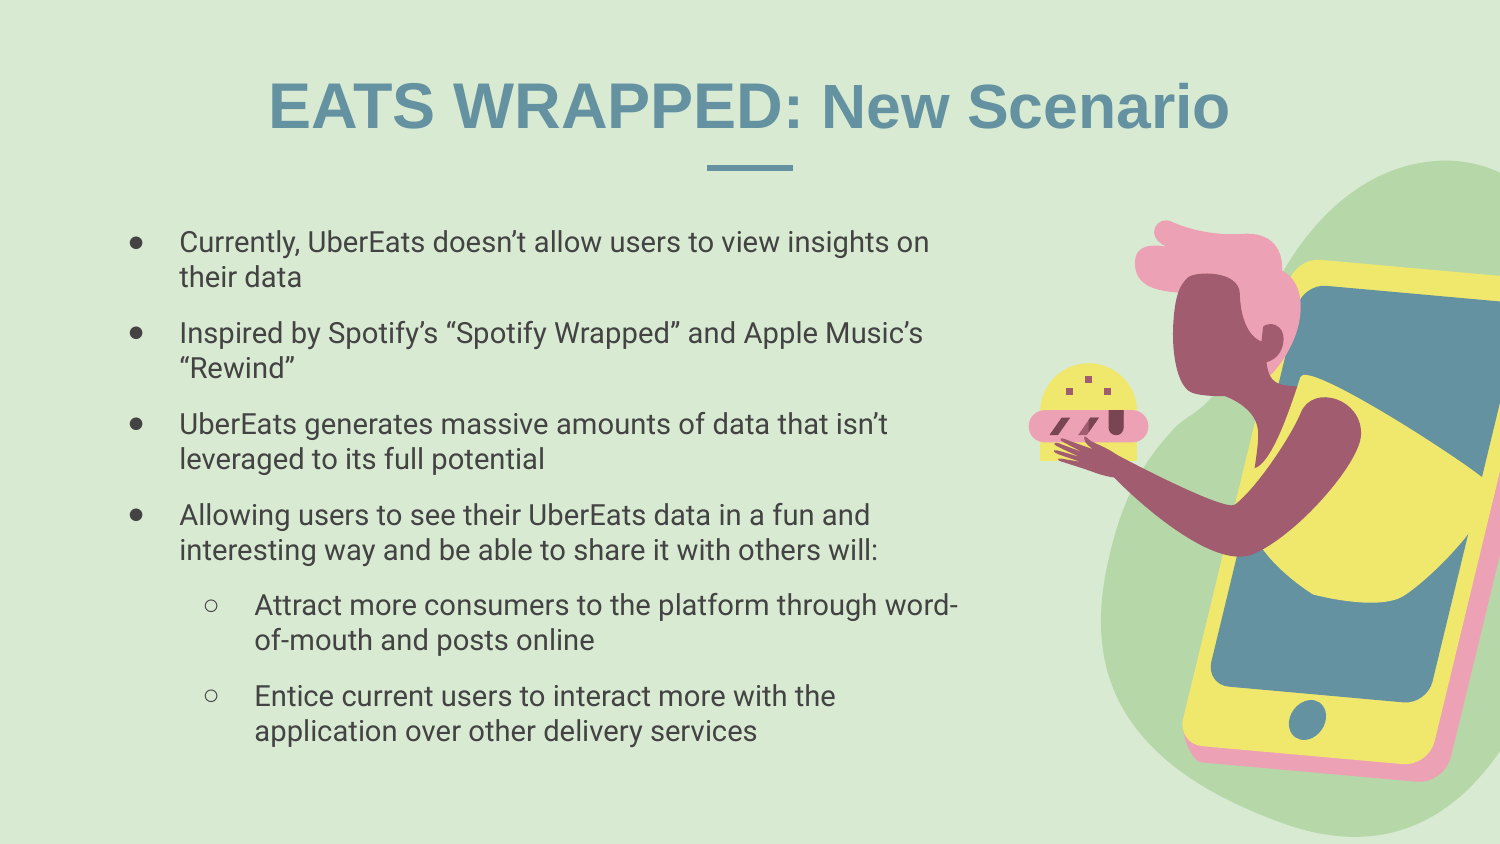

# EATS WRAPPED: New Scenario

Currently, UberEats doesn’t allow users to view insights on their data
Inspired by Spotify’s “Spotify Wrapped” and Apple Music’s “Rewind”
UberEats generates massive amounts of data that isn’t leveraged to its full potential
Allowing users to see their UberEats data in a fun and interesting way and be able to share it with others will:
Attract more consumers to the platform through word-of-mouth and posts online
Entice current users to interact more with the application over other delivery services